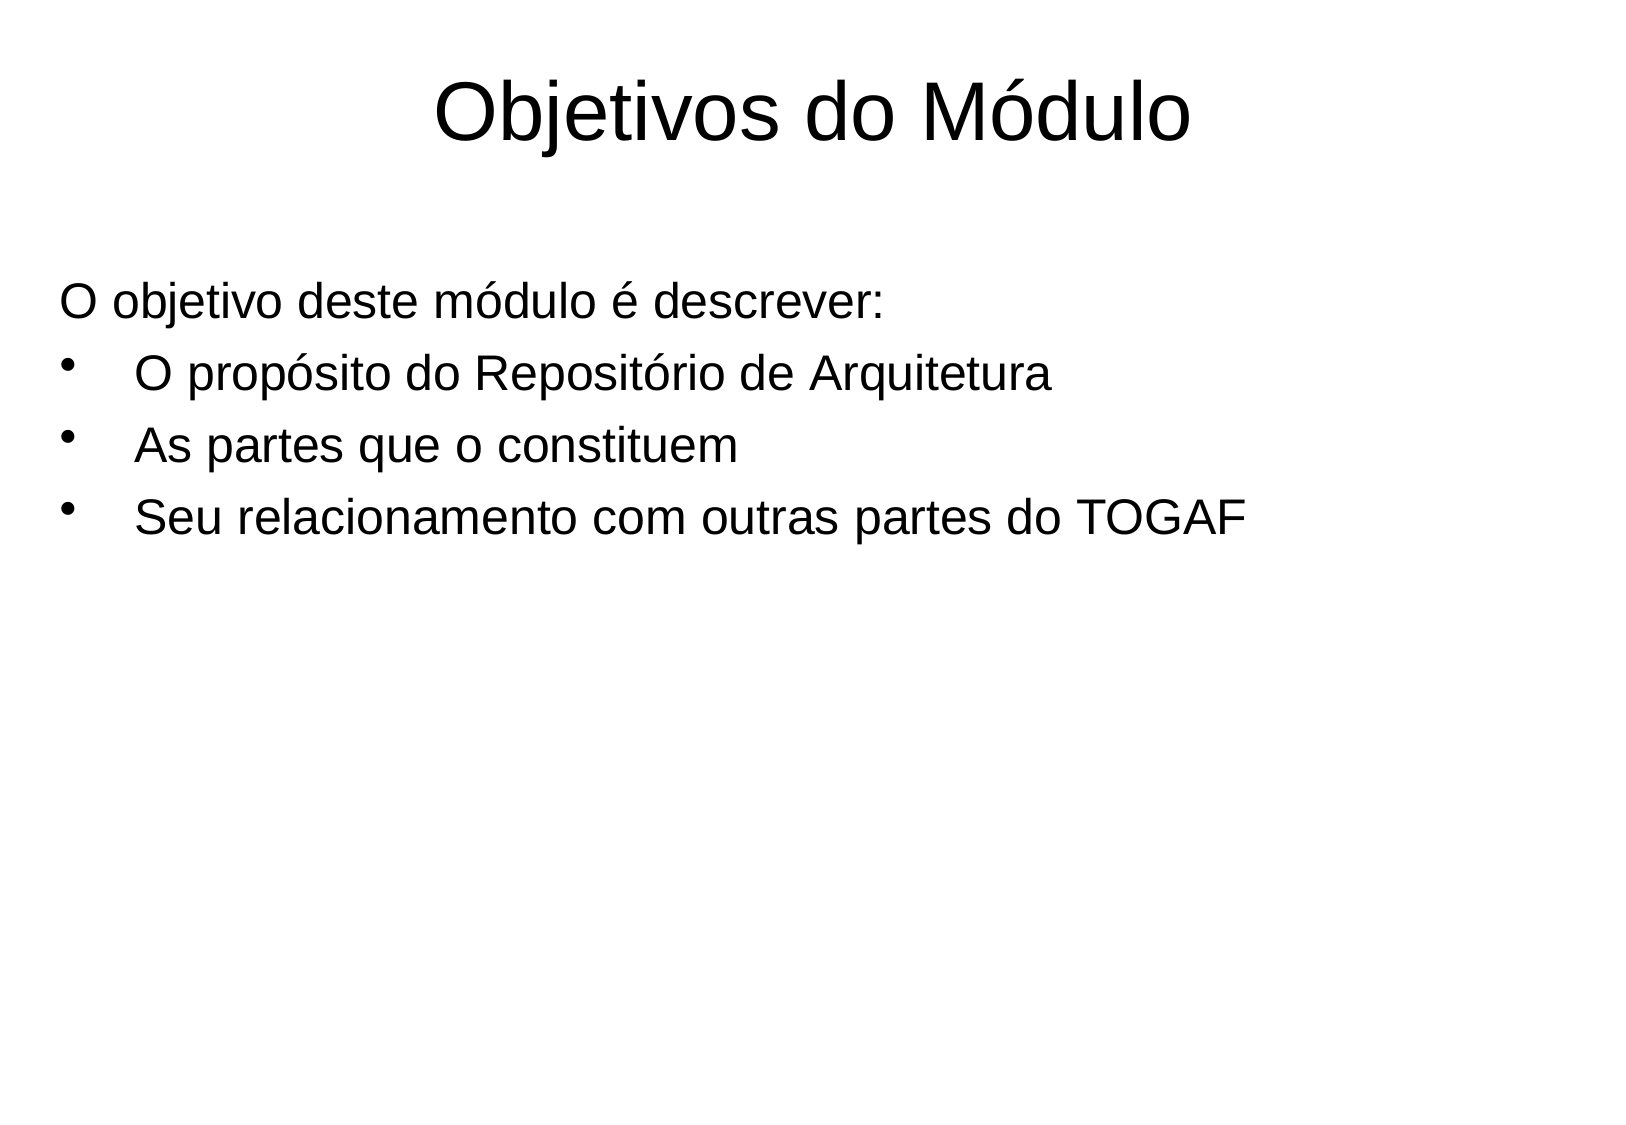

# Objetivos do Módulo
O objetivo deste módulo é descrever:
O propósito do Repositório de Arquitetura
As partes que o constituem
Seu relacionamento com outras partes do TOGAF